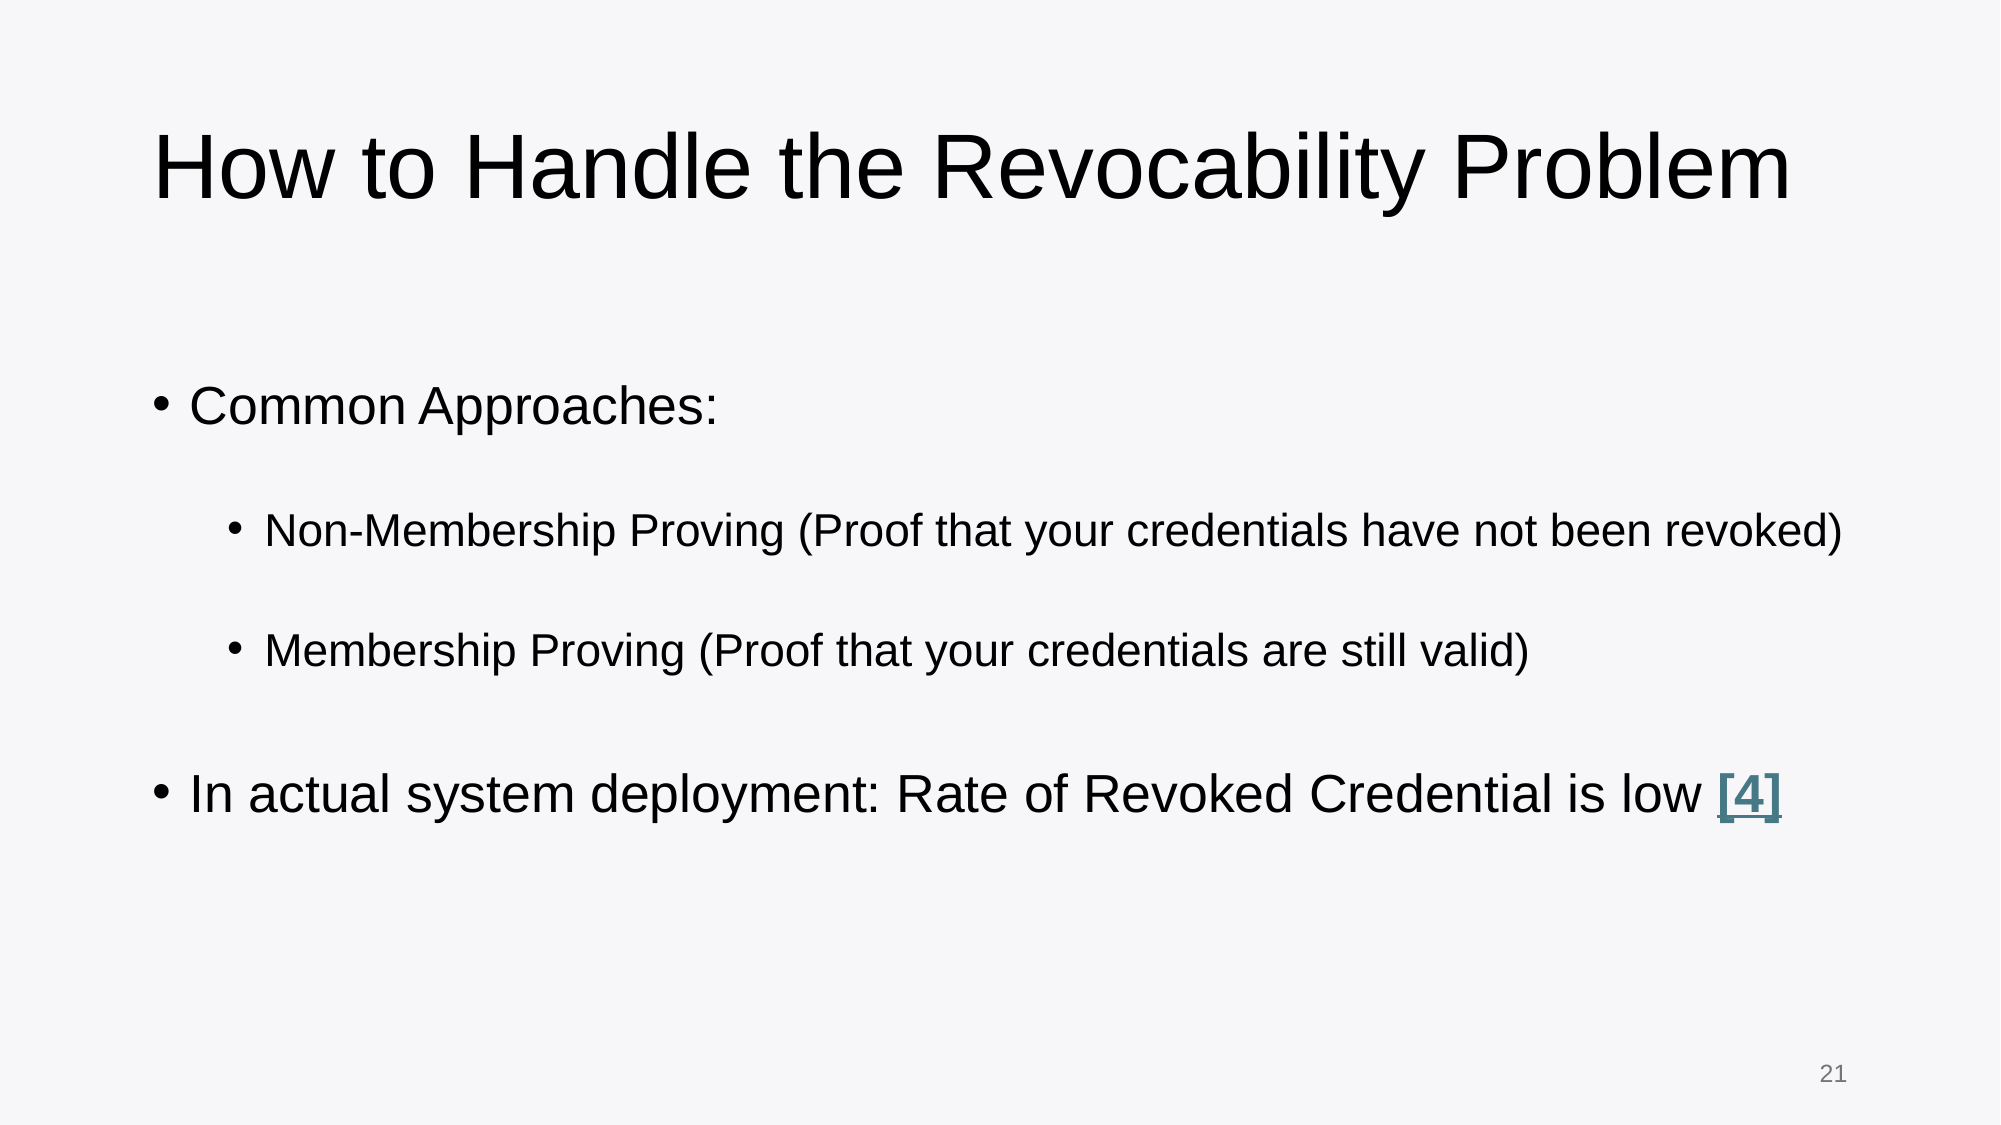

# How to Handle the Revocability Problem
Common Approaches:
Non-Membership Proving (Proof that your credentials have not been revoked)
Membership Proving (Proof that your credentials are still valid)
In actual system deployment: Rate of Revoked Credential is low [4]
21